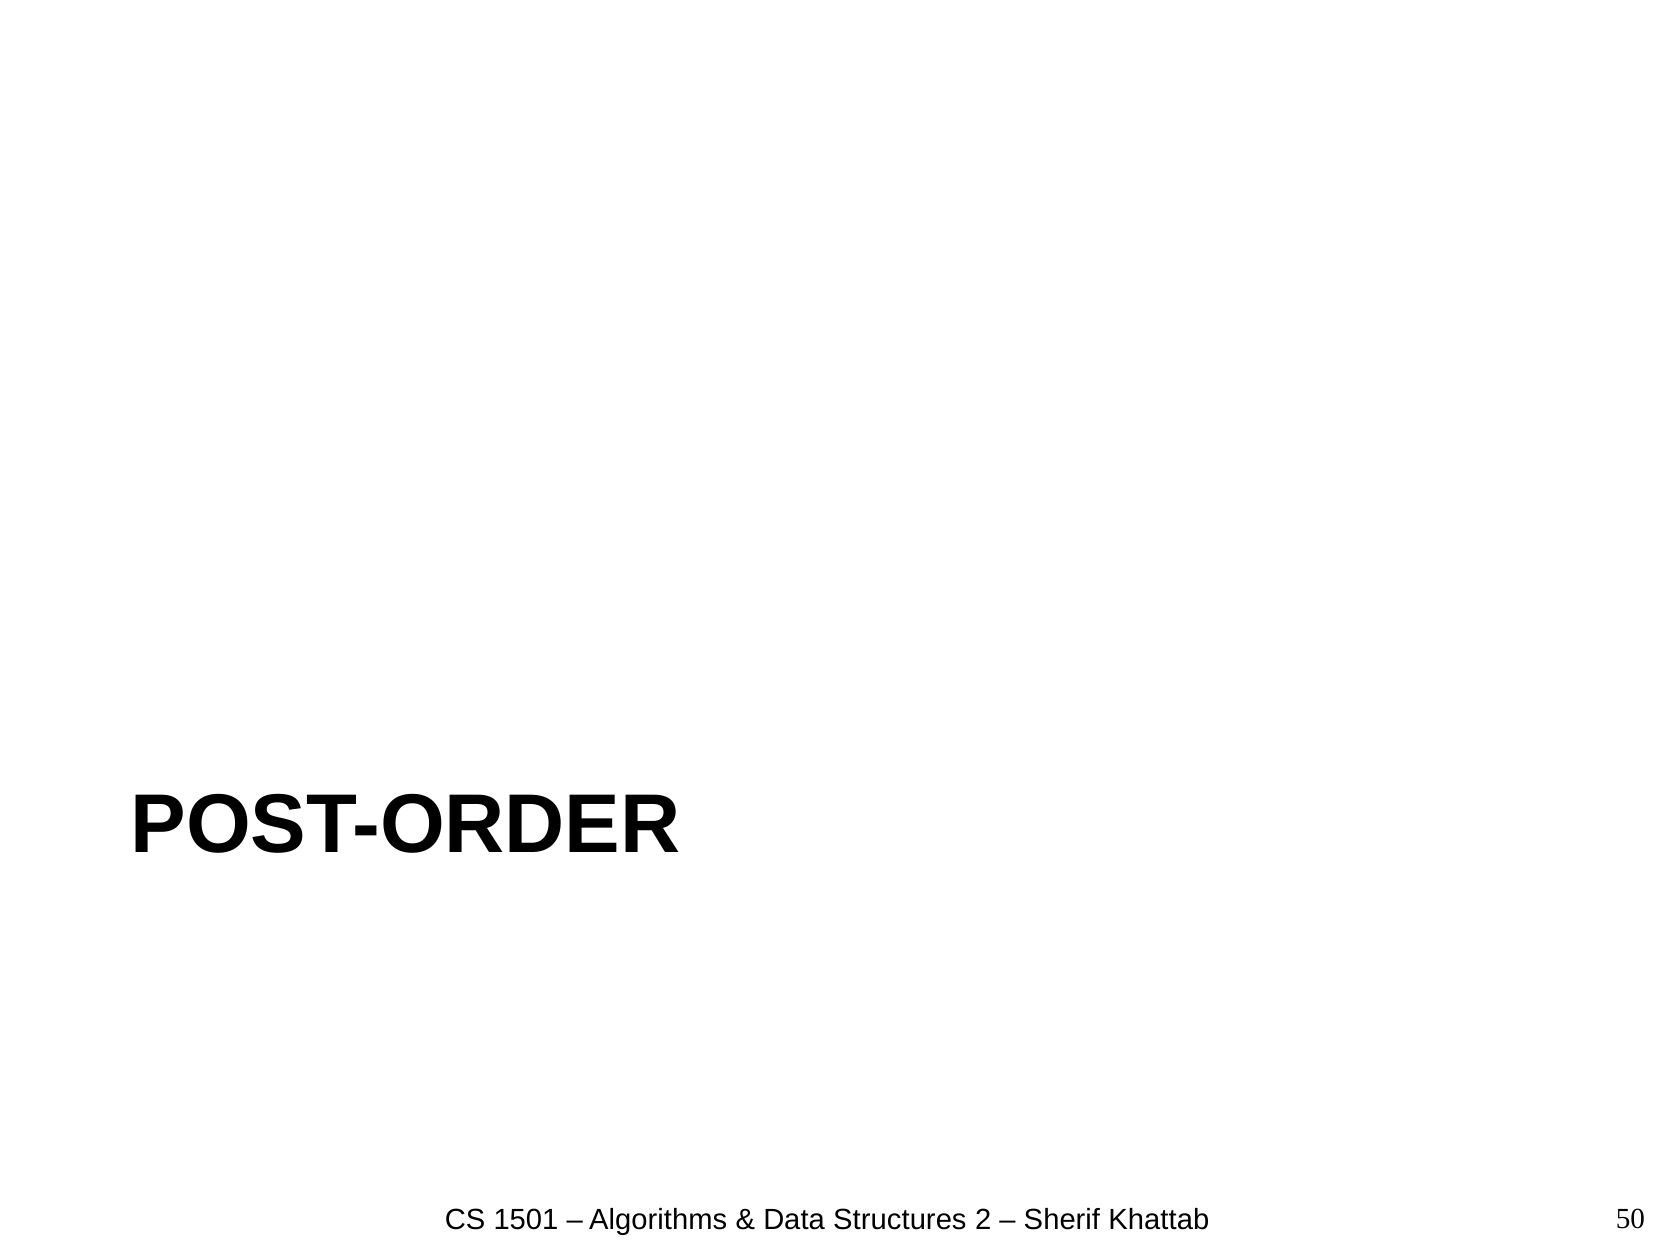

# Post-order
50
CS 1501 – Algorithms & Data Structures 2 – Sherif Khattab